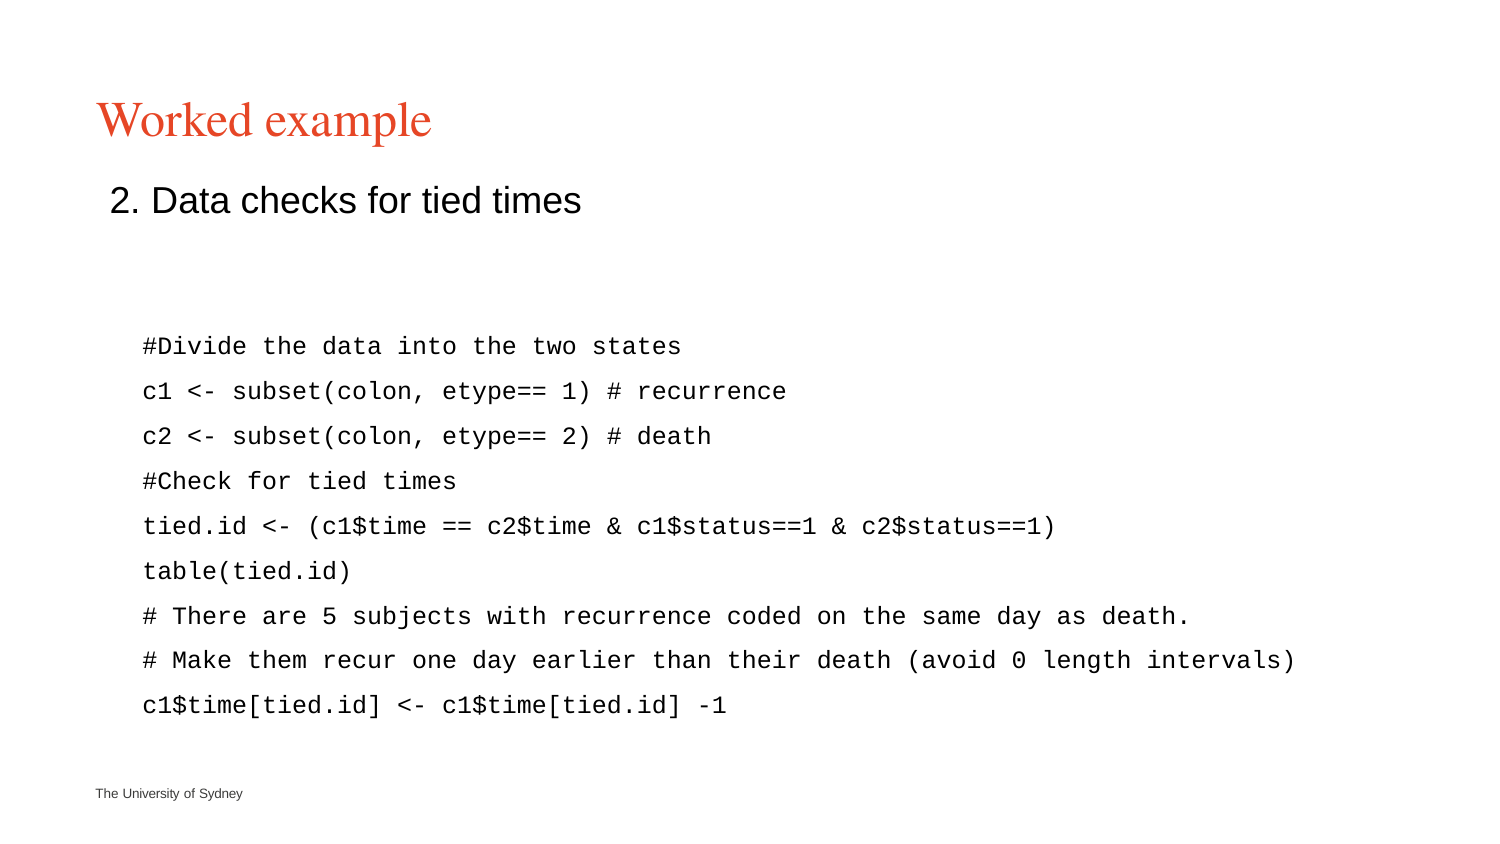

# Worked example
2. Data checks for tied times
#Divide the data into the two states
c1 <- subset(colon, etype== 1) # recurrence
c2 <- subset(colon, etype== 2) # death
#Check for tied times
tied.id <- (c1$time == c2$time & c1$status==1 & c2$status==1)
table(tied.id)
# There are 5 subjects with recurrence coded on the same day as death.
# Make them recur one day earlier than their death (avoid 0 length intervals)
c1$time[tied.id] <- c1$time[tied.id] -1